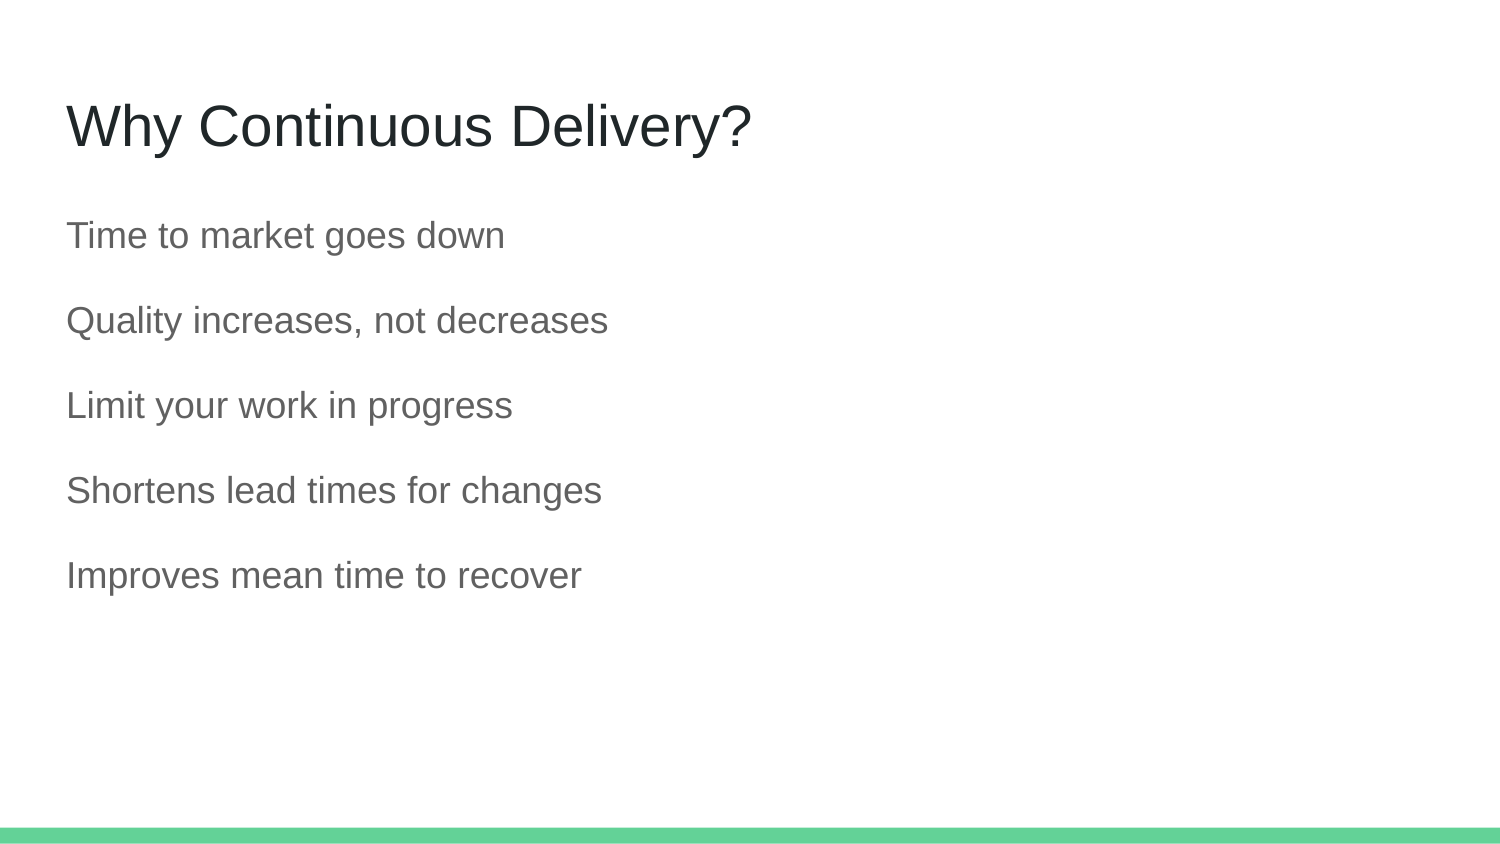

# Why Continuous Delivery?
Time to market goes down
Quality increases, not decreases
Limit your work in progress
Shortens lead times for changes
Improves mean time to recover